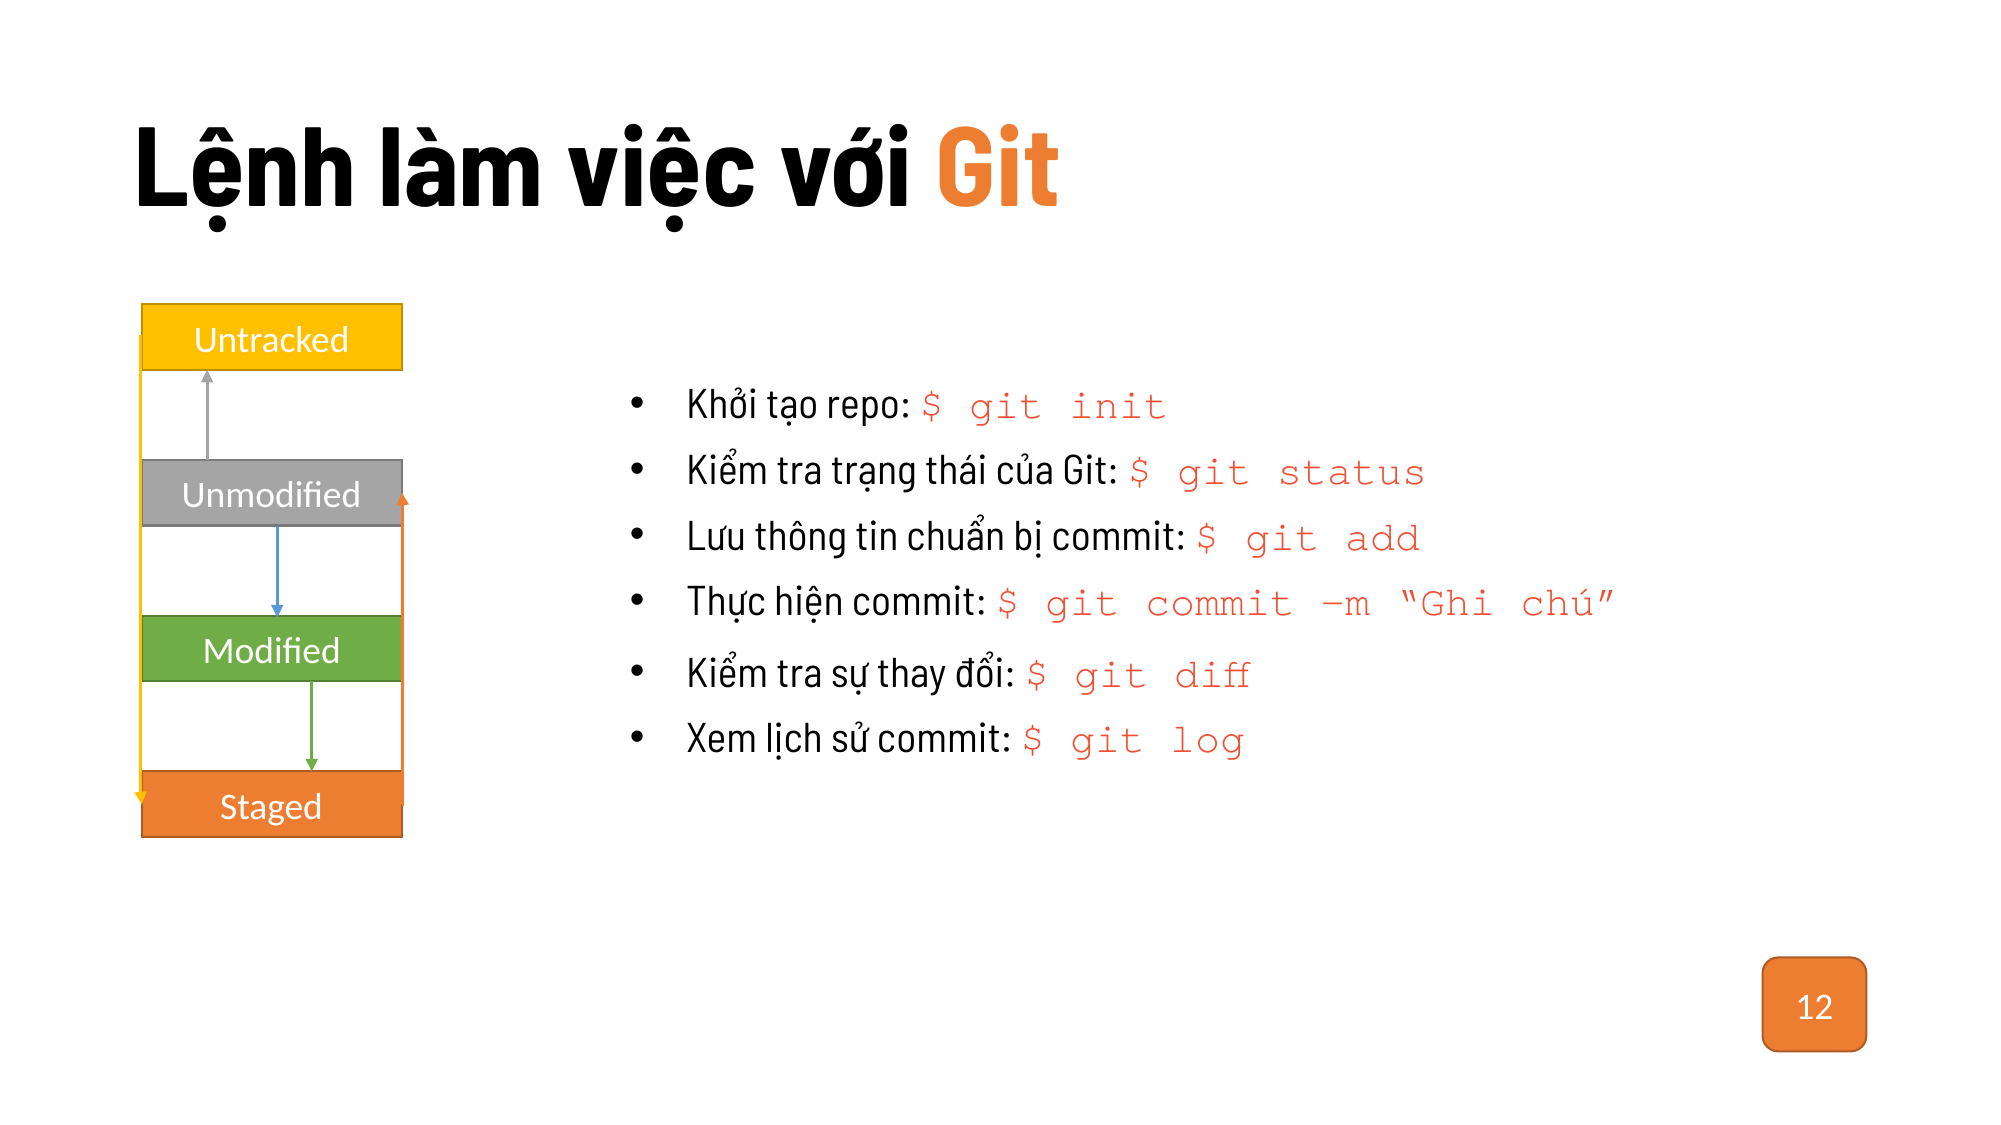

Lệnh làm việc với Git
Untracked
Khởi tạo repo: $ git init
Kiểm tra trạng thái của Git: $ git status
Unmodified
Lưu thông tin chuẩn bị commit: $ git add
Thực hiện commit: $ git commit –m “Ghi chú”
Modified
Kiểm tra sự thay đổi: $ git diff
Xem lịch sử commit: $ git log
Staged
12